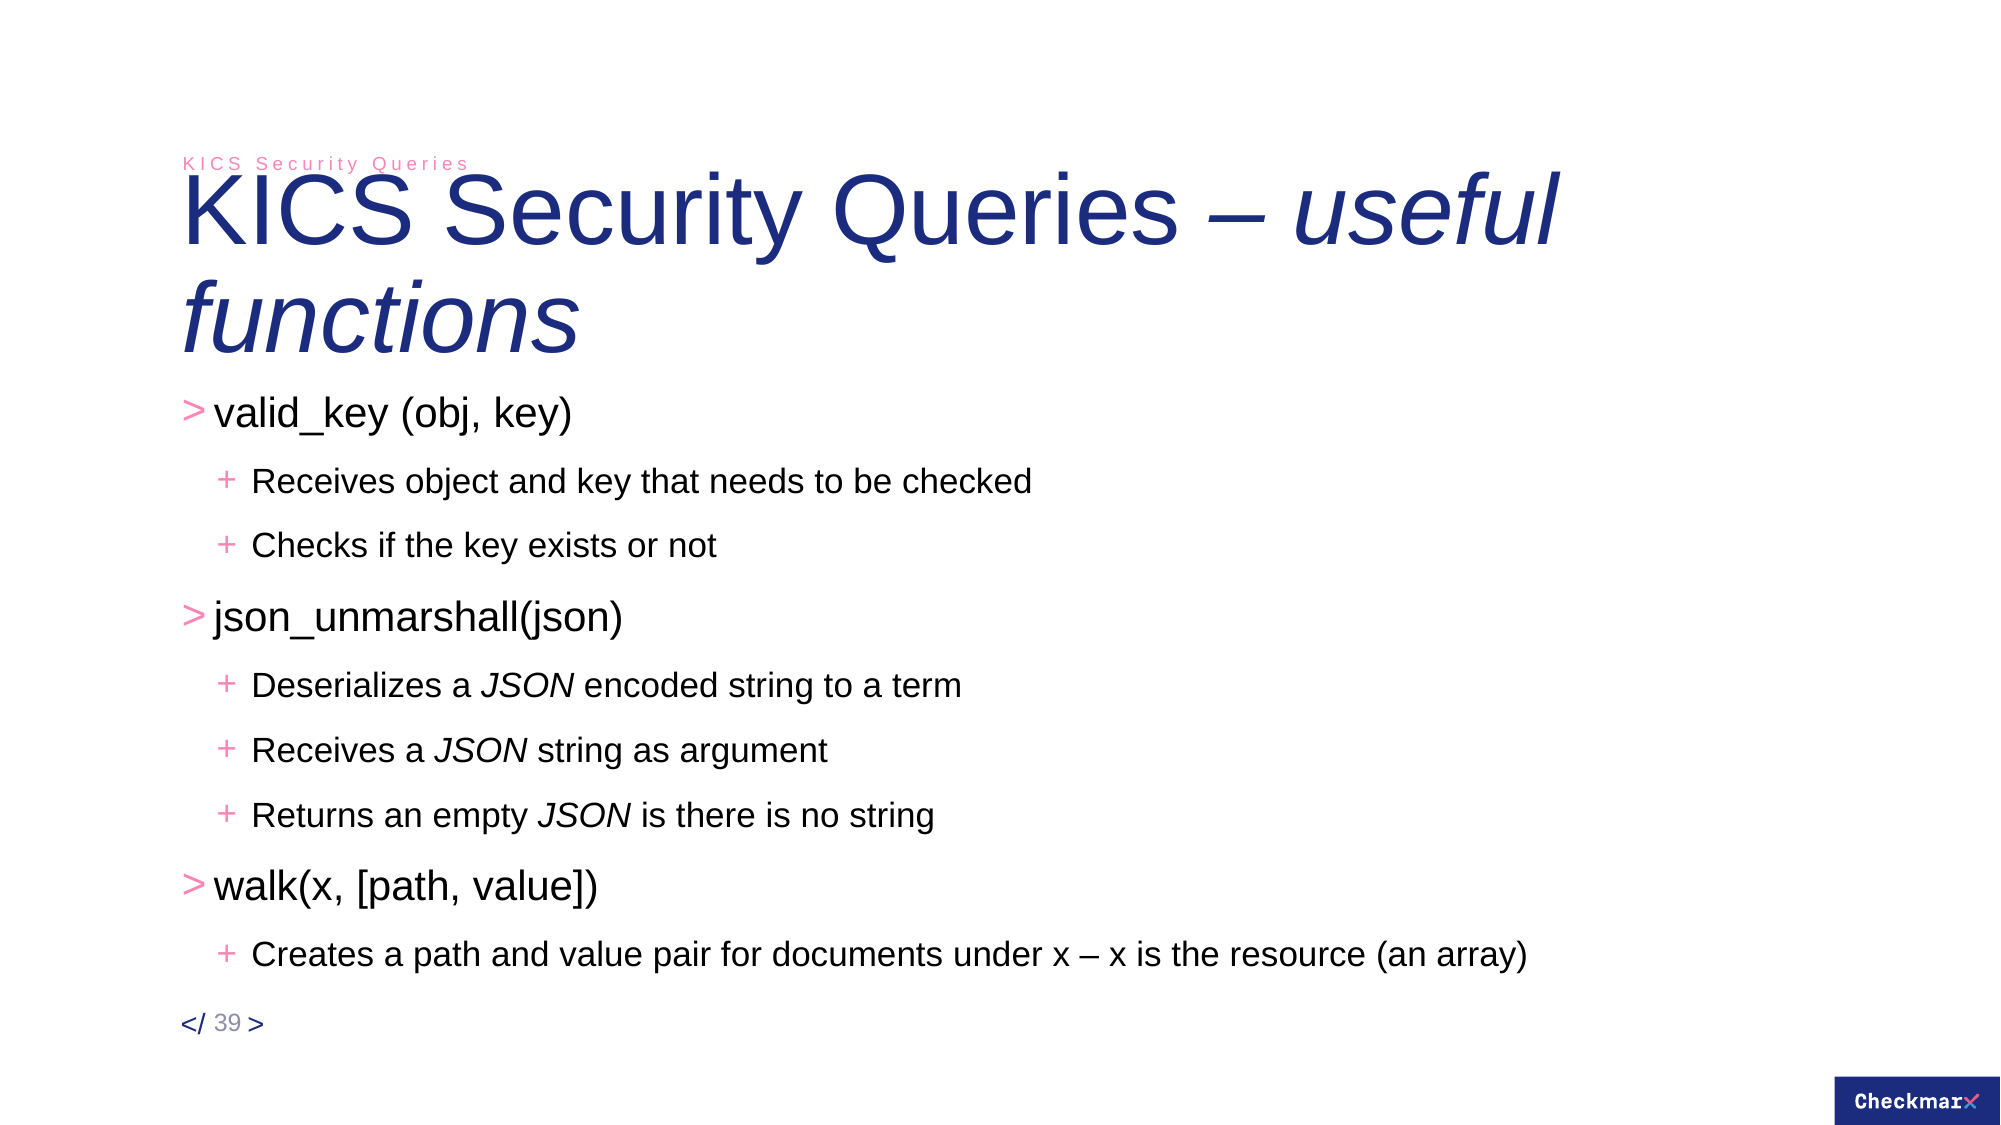

KICS Security Queries
# KICS Security Queries – useful functions
valid_key (obj, key)
Receives object and key that needs to be checked
Checks if the key exists or not
json_unmarshall(json)
Deserializes a JSON encoded string to a term
Receives a JSON string as argument
Returns an empty JSON is there is no string
walk(x, [path, value])
Creates a path and value pair for documents under x – x is the resource (an array)

39